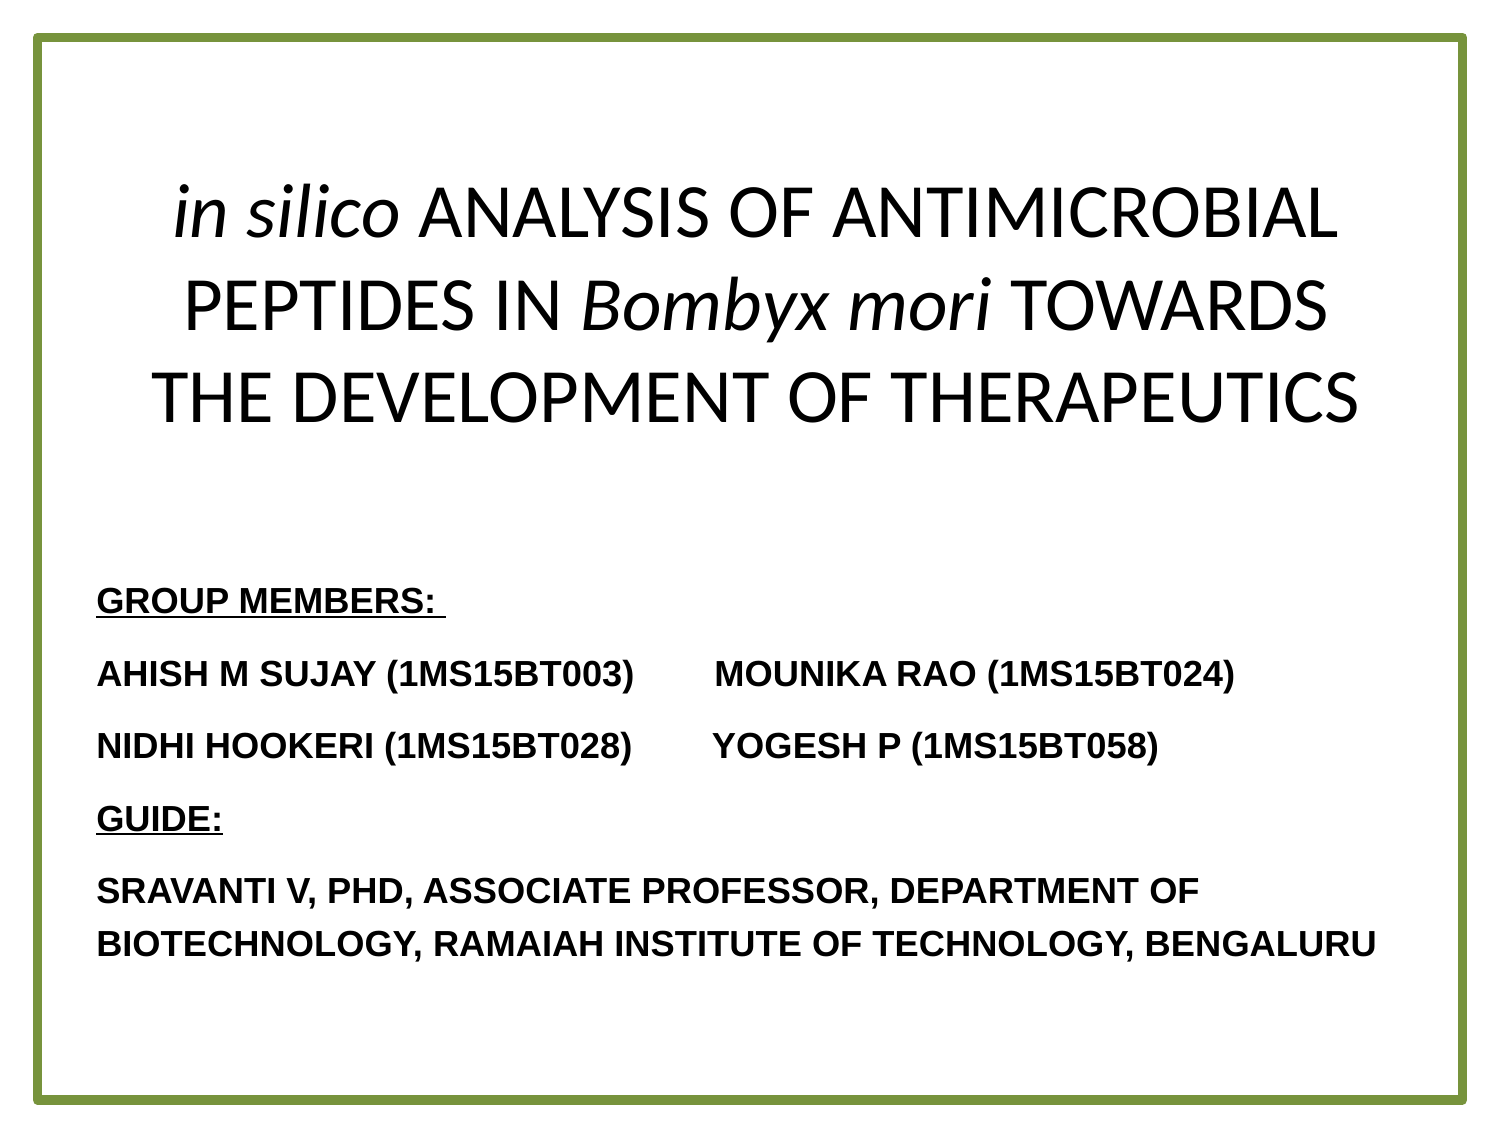

# in silico ANALYSIS OF ANTIMICROBIAL PEPTIDES IN Bombyx mori TOWARDS THE DEVELOPMENT OF THERAPEUTICS
Group members:
Ahish M Sujay (1MS15BT003)        Mounika Rao (1MS15BT024)
Nidhi Hookeri (1MS15BT028)        Yogesh P (1MS15BT058)
GUIDE:
Sravanti V, Phd, associate professor, department of biotechnology, ramaiah institute of technology, bengaluru